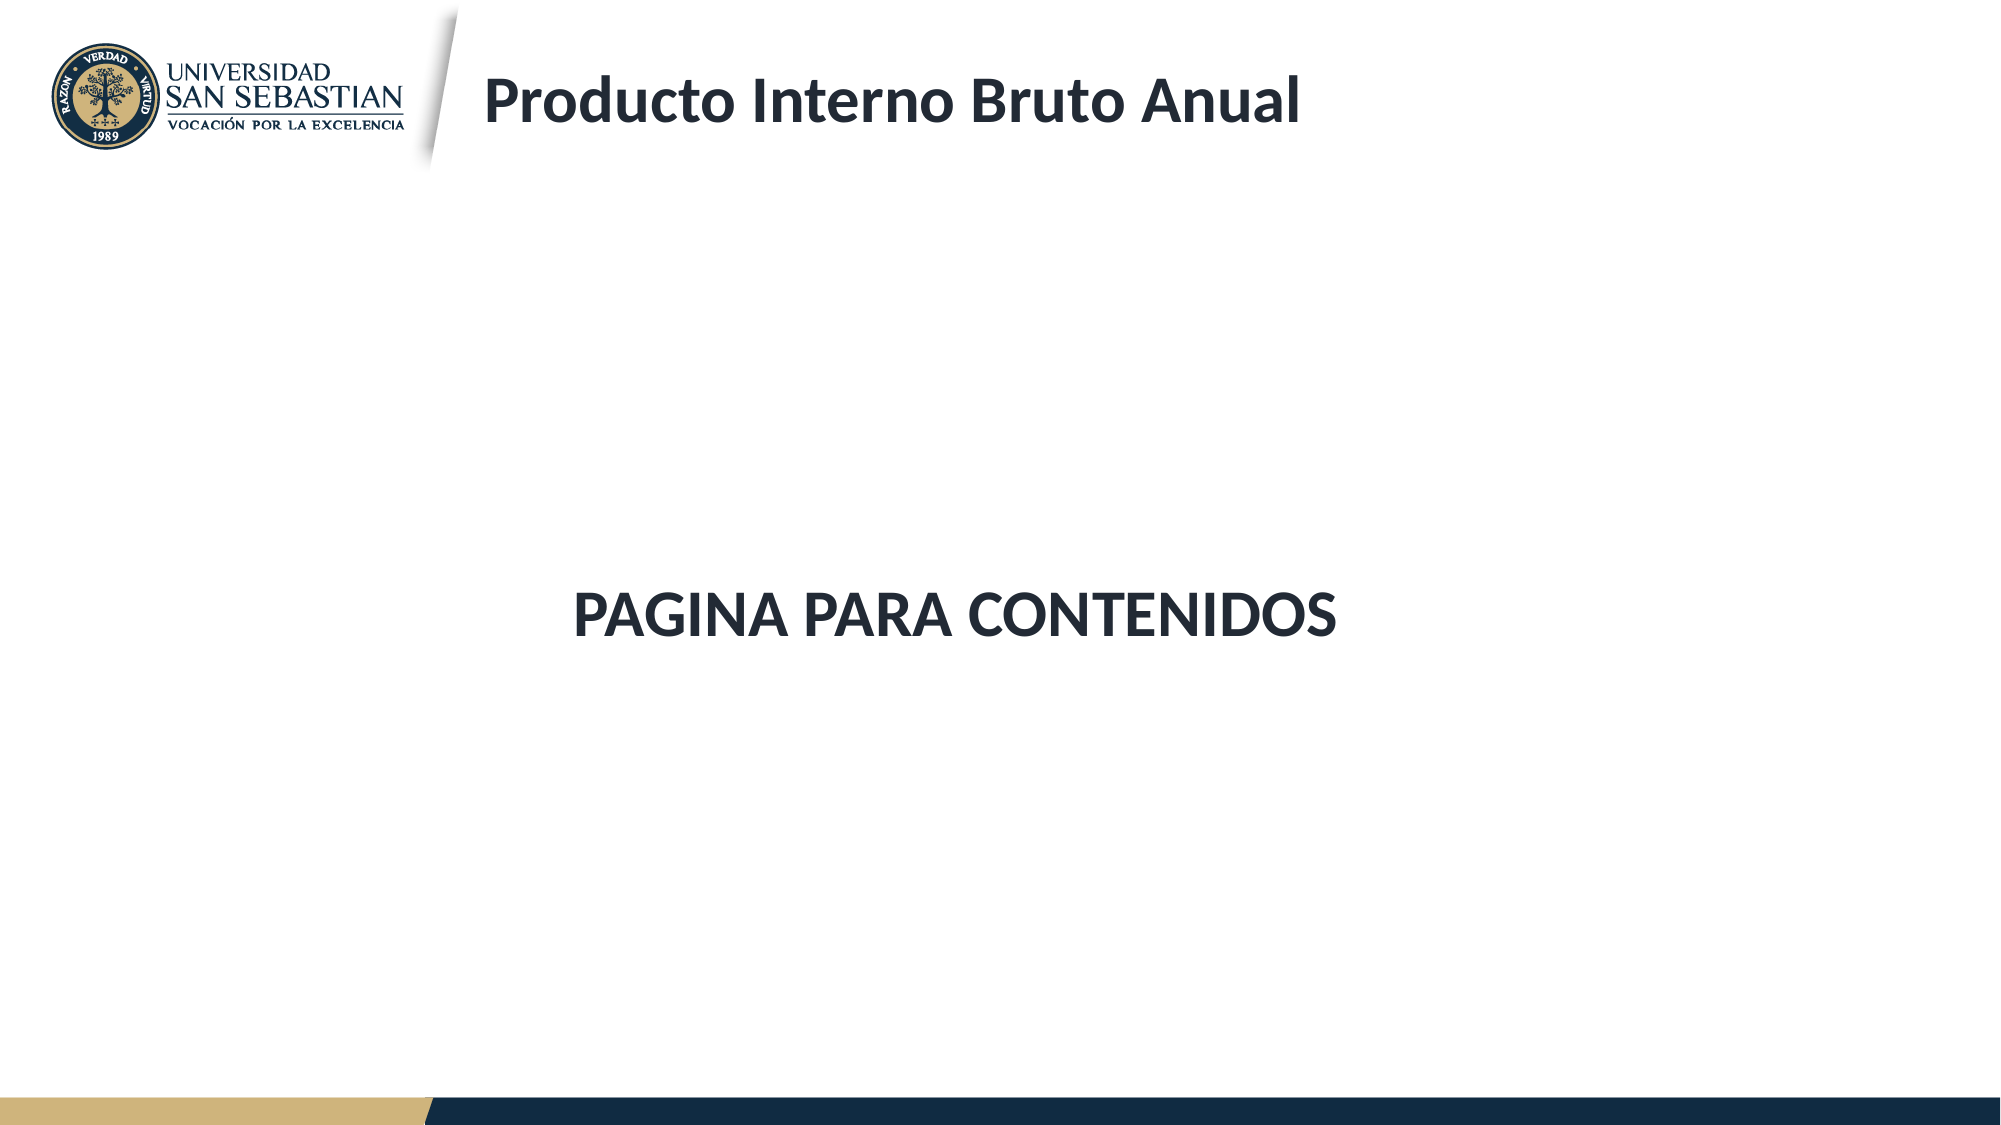

Producto Interno Bruto Anual
PAGINA PARA CONTENIDOS